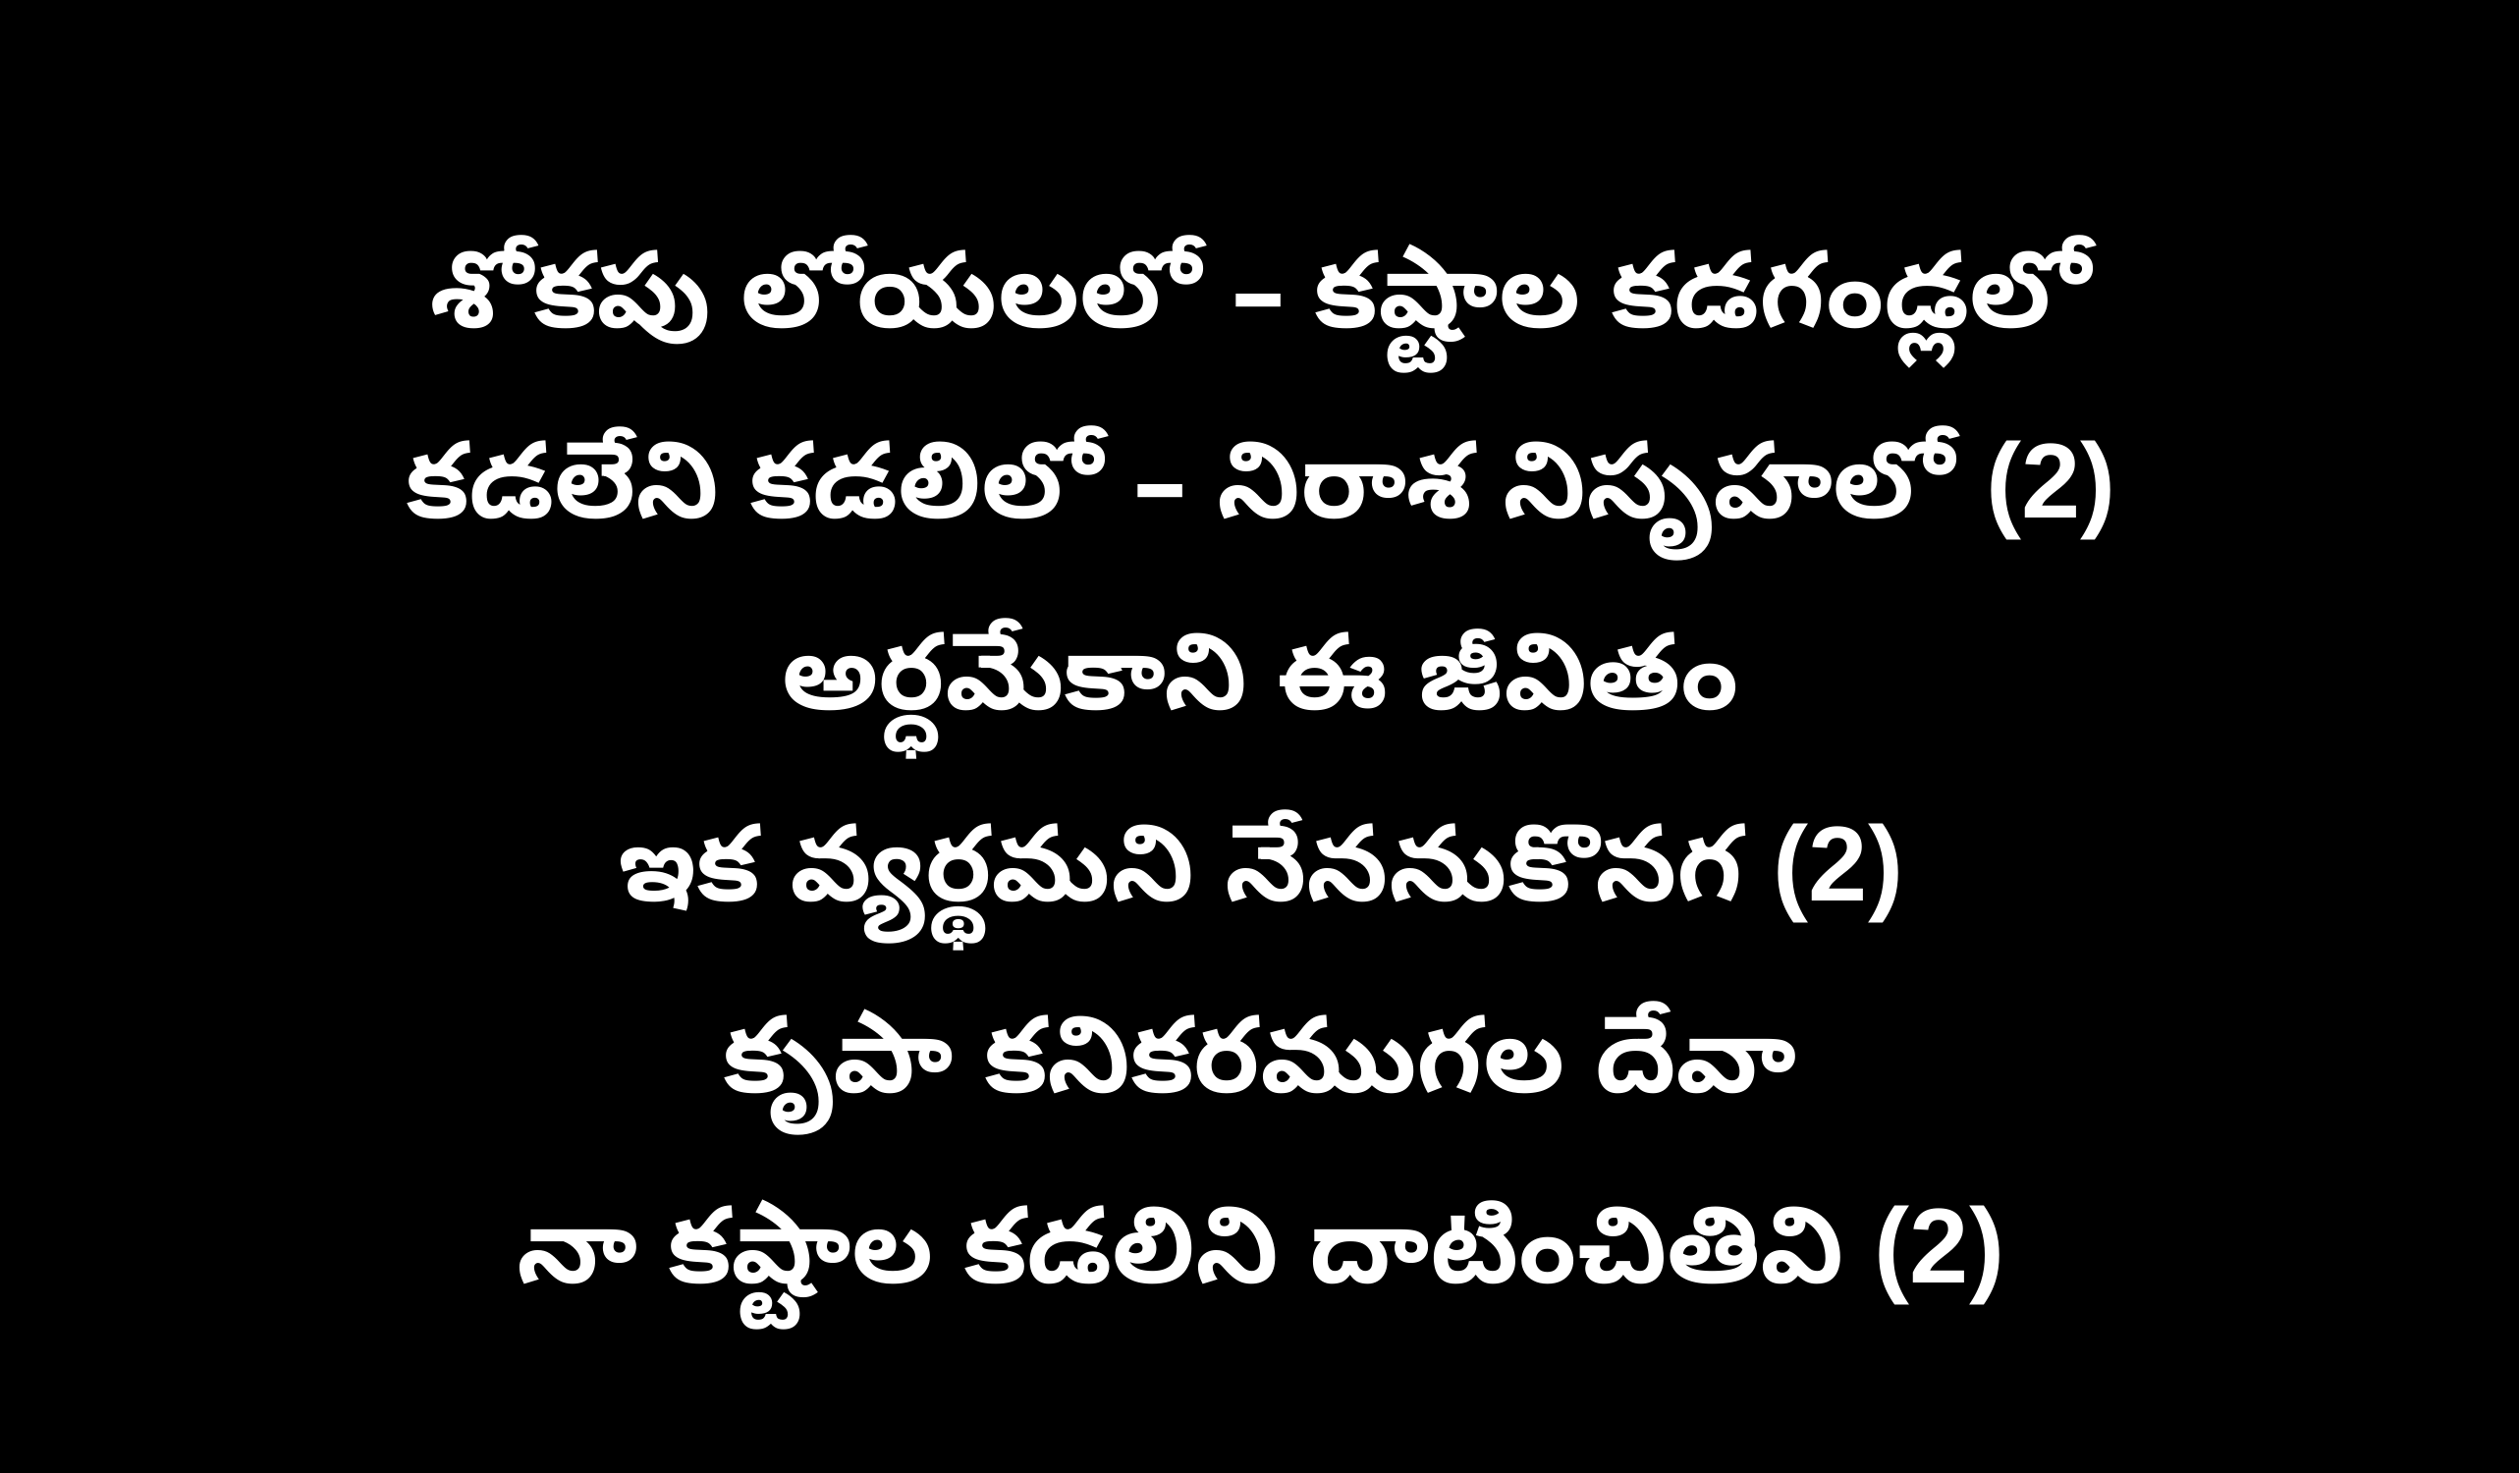

శోకపు లోయలలో – కష్టాల కడగండ్లలో
కడలేని కడలిలో – నిరాశ నిసృహలో (2)
అర్ధమేకాని ఈ జీవితం
ఇక వ్యర్థమని నేననుకొనగ (2)
కృపా కనికరముగల దేవా
నా కష్టాల కడలిని దాటించితివి (2)